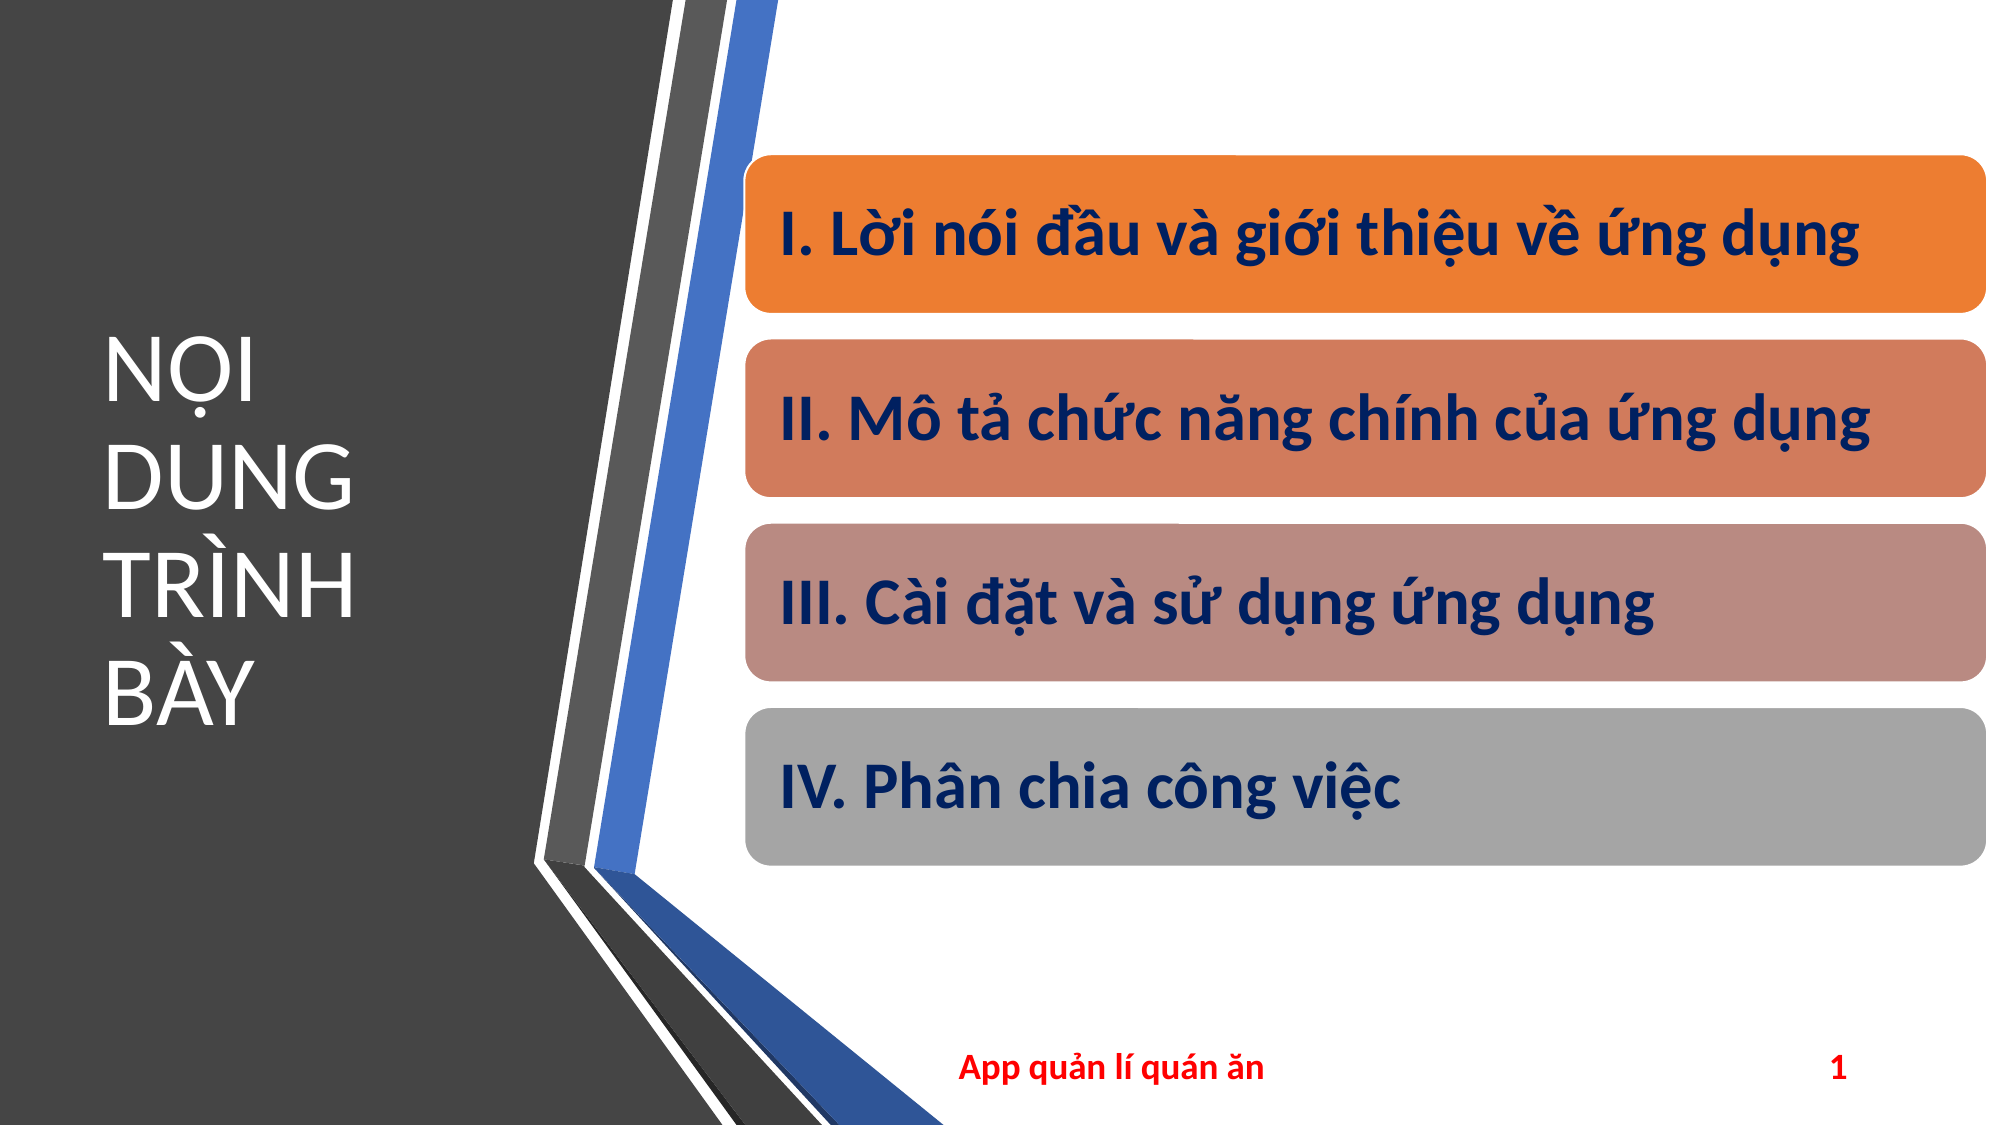

NỘI DUNG TRÌNH BÀY
I. Lời nói đầu và giới thiệu về ứng dụng
II. Mô tả chức năng chính của ứng dụng
III. Cài đặt và sử dụng ứng dụng
IV. Phân chia công việc
App quản lí quán ăn
1